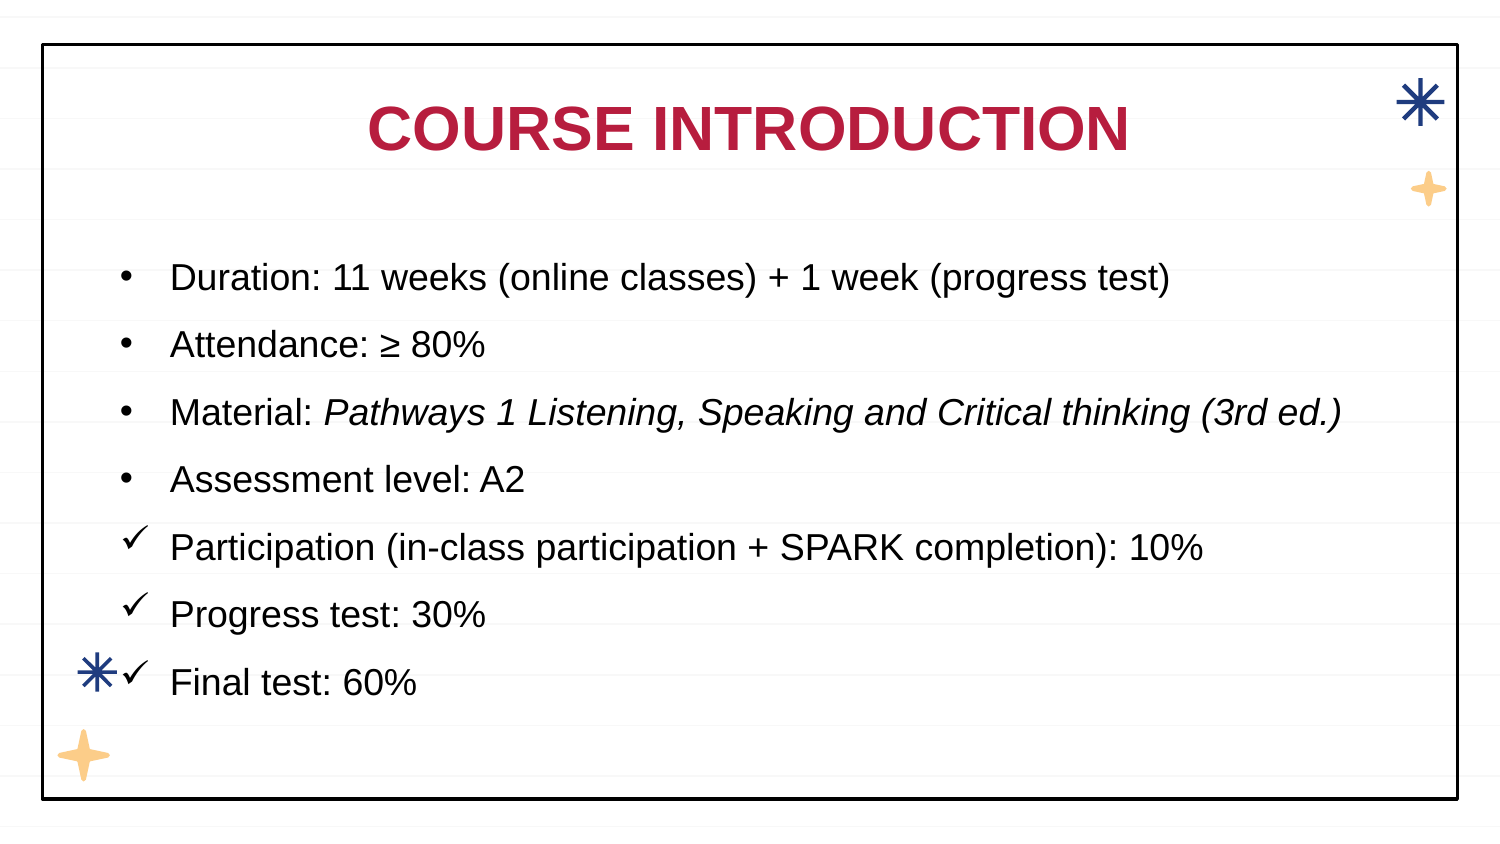

# COURSE INTRODUCTION
Duration: 11 weeks (online classes) + 1 week (progress test)
Attendance: ≥ 80%
Material: Pathways 1 Listening, Speaking and Critical thinking (3rd ed.)
Assessment level: A2
Participation (in-class participation + SPARK completion): 10%
Progress test: 30%
Final test: 60%